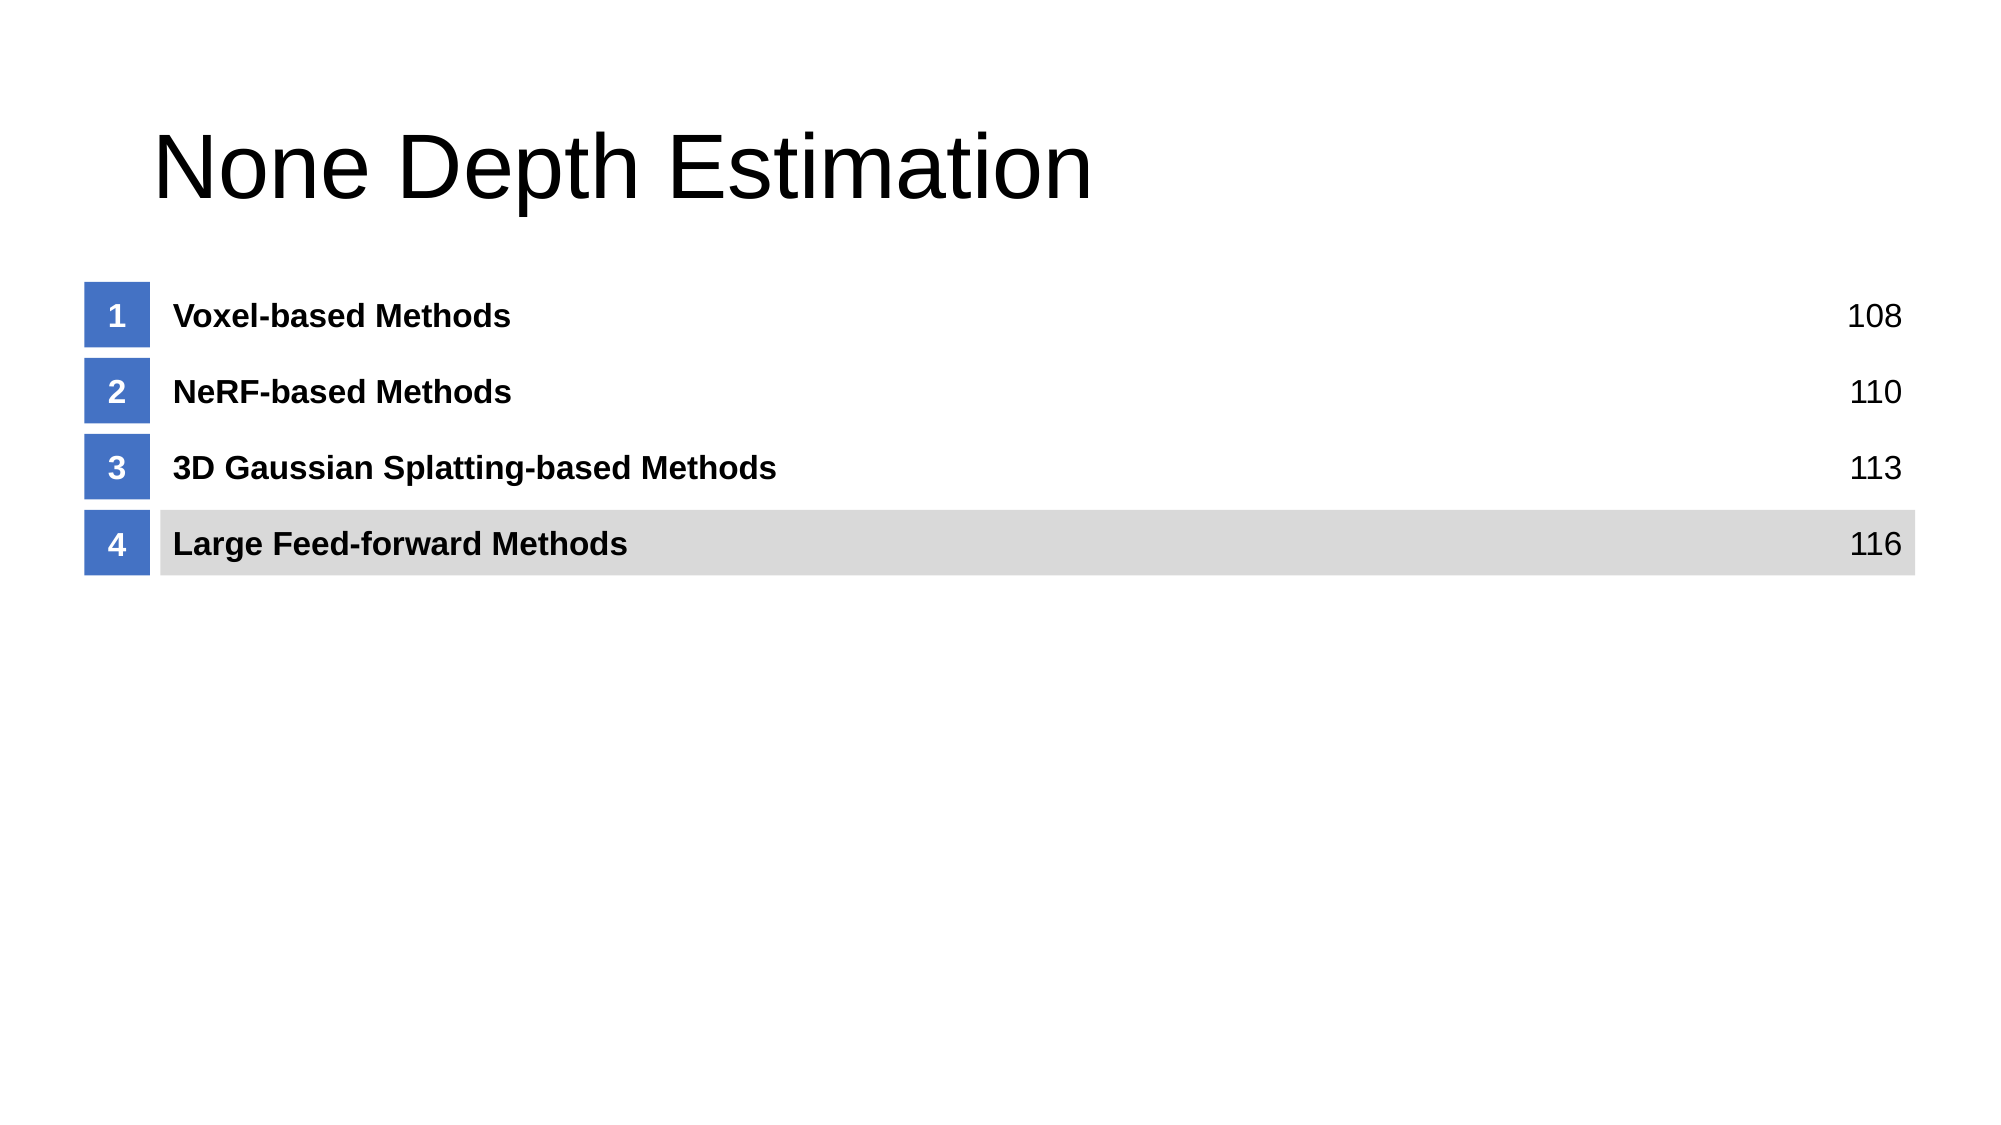

# None Depth Estimation
1
Voxel-based Methods
108
2
NeRF-based Methods
110
3
3D Gaussian Splatting-based Methods
113
4

Large Feed-forward Methods
116